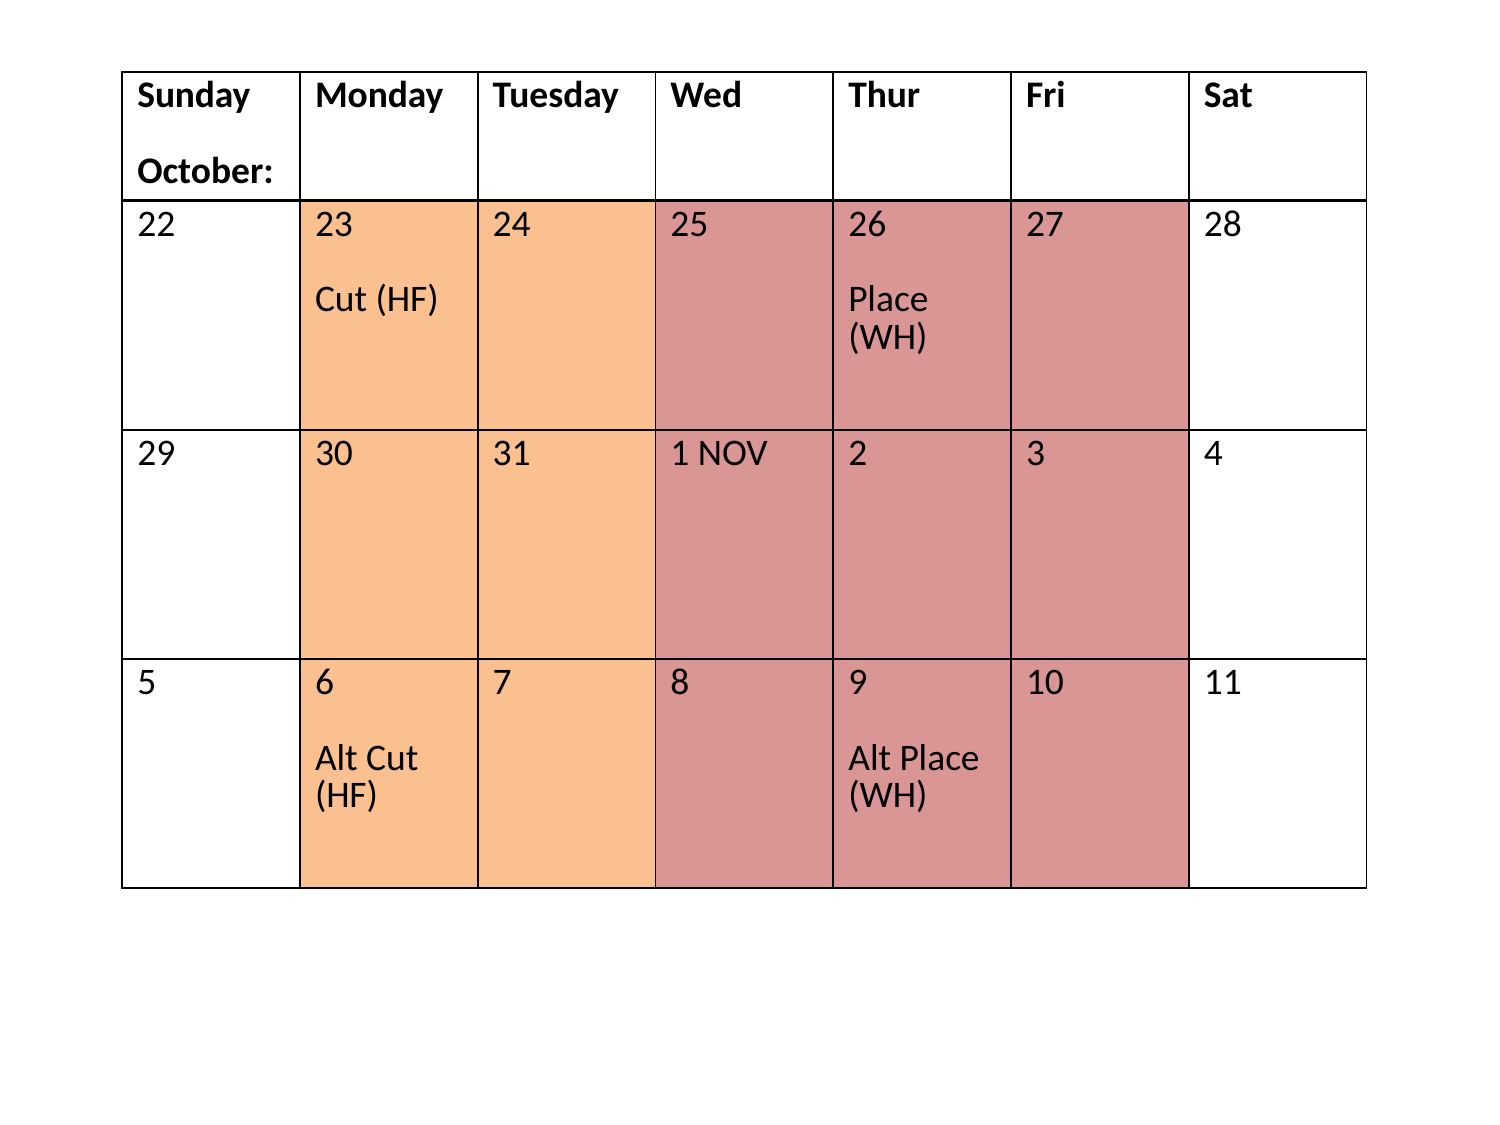

| Sunday October: | Monday | Tuesday | Wed | Thur | Fri | Sat |
| --- | --- | --- | --- | --- | --- | --- |
| 22 | 23 Cut (HF) | 24 | 25 | 26 Place (WH) | 27 | 28 |
| 29 | 30 | 31 | 1 NOV | 2 | 3 | 4 |
| 5 | 6 Alt Cut (HF) | 7 | 8 | 9 Alt Place (WH) | 10 | 11 |